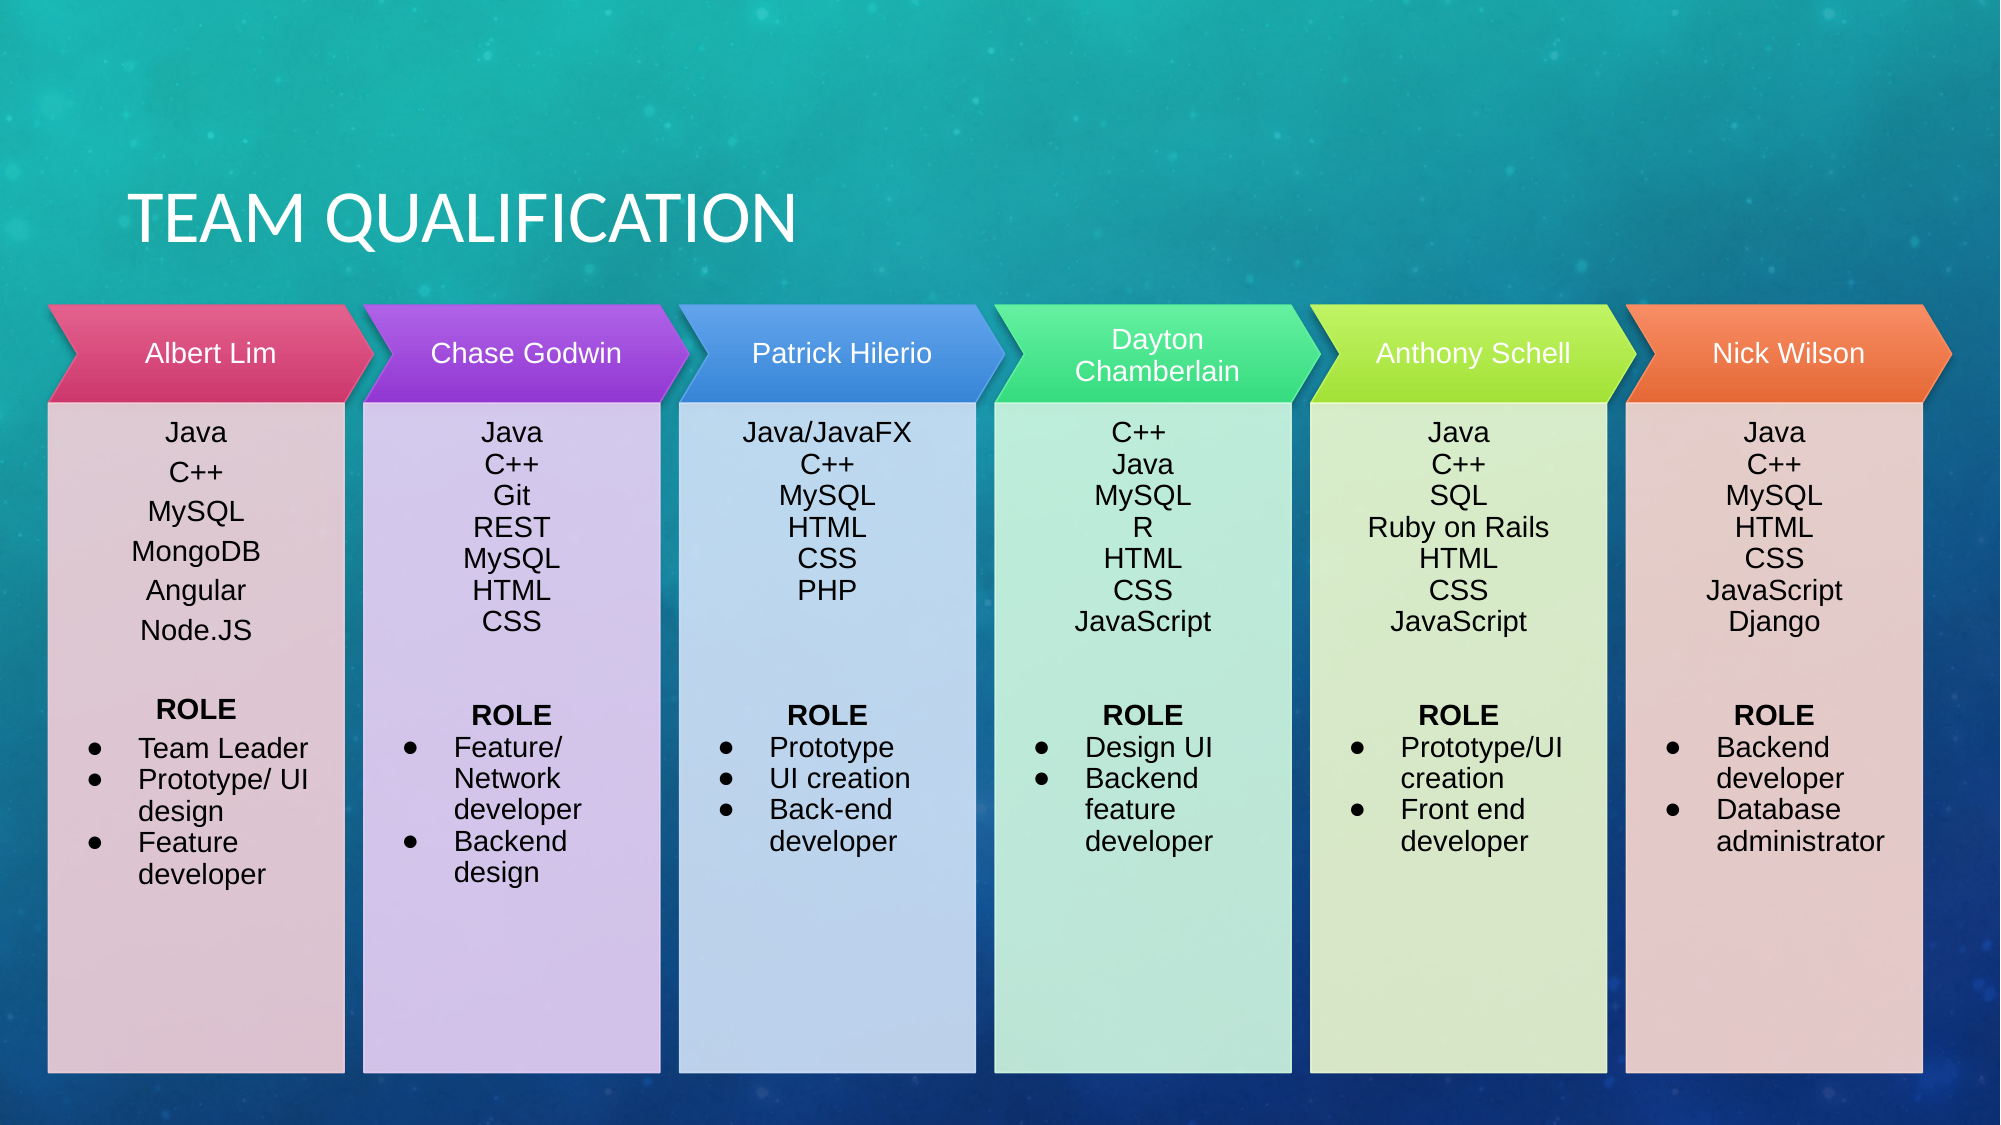

# TEAM QUALIFICATION

Albert Lim

Chase Godwin

Patrick Hilerio

Dayton Chamberlain

Anthony Schell

Nick Wilson

Java
C++
MySQL
MongoDB
Angular
Node.JS

ROLE
Team Leader
Prototype/ UI design
Feature developer

Java
C++
Git
REST
MySQL
HTML
CSS

ROLE
Feature/ Network developer
Backend design

Java/JavaFX
C++
MySQL
HTML
CSS
PHP

ROLE
Prototype
UI creation
Back-end developer

C++
Java
MySQL
R
HTML
CSS
JavaScript

ROLE
Design UI
Backend feature developer

Java
C++
SQL
Ruby on Rails
HTML
CSS
JavaScript

ROLE
Prototype/UI creation
Front end developer

Java
C++
MySQL
HTML
CSS
JavaScript
Django

ROLE
Backend developer
Database administrator